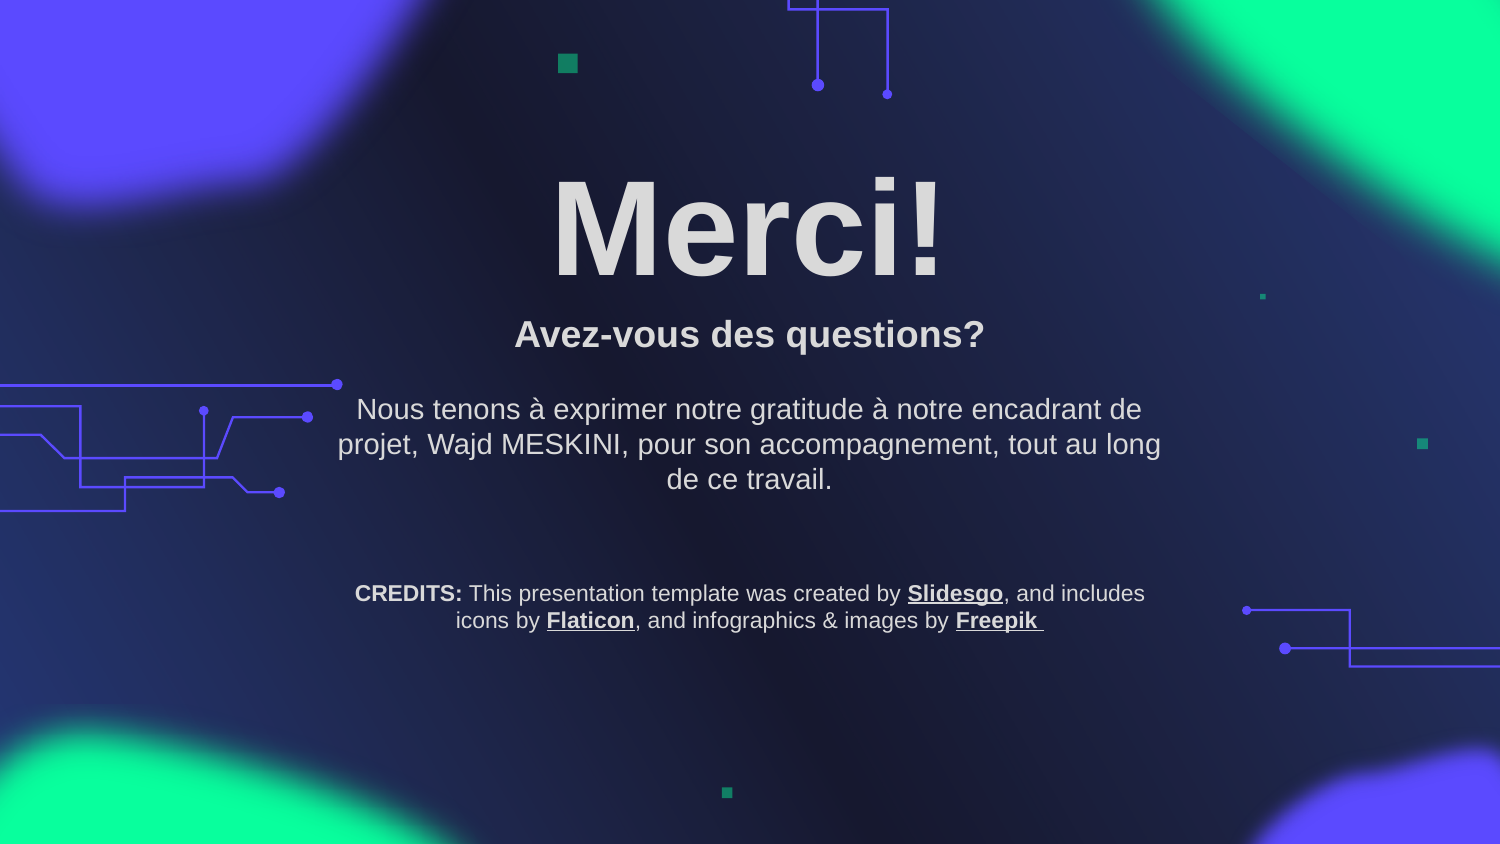

# Merci!

Avez-vous des questions?

Nous tenons à exprimer notre gratitude à notre encadrant de projet, Wajd MESKINI, pour son accompagnement, tout au long de ce travail.